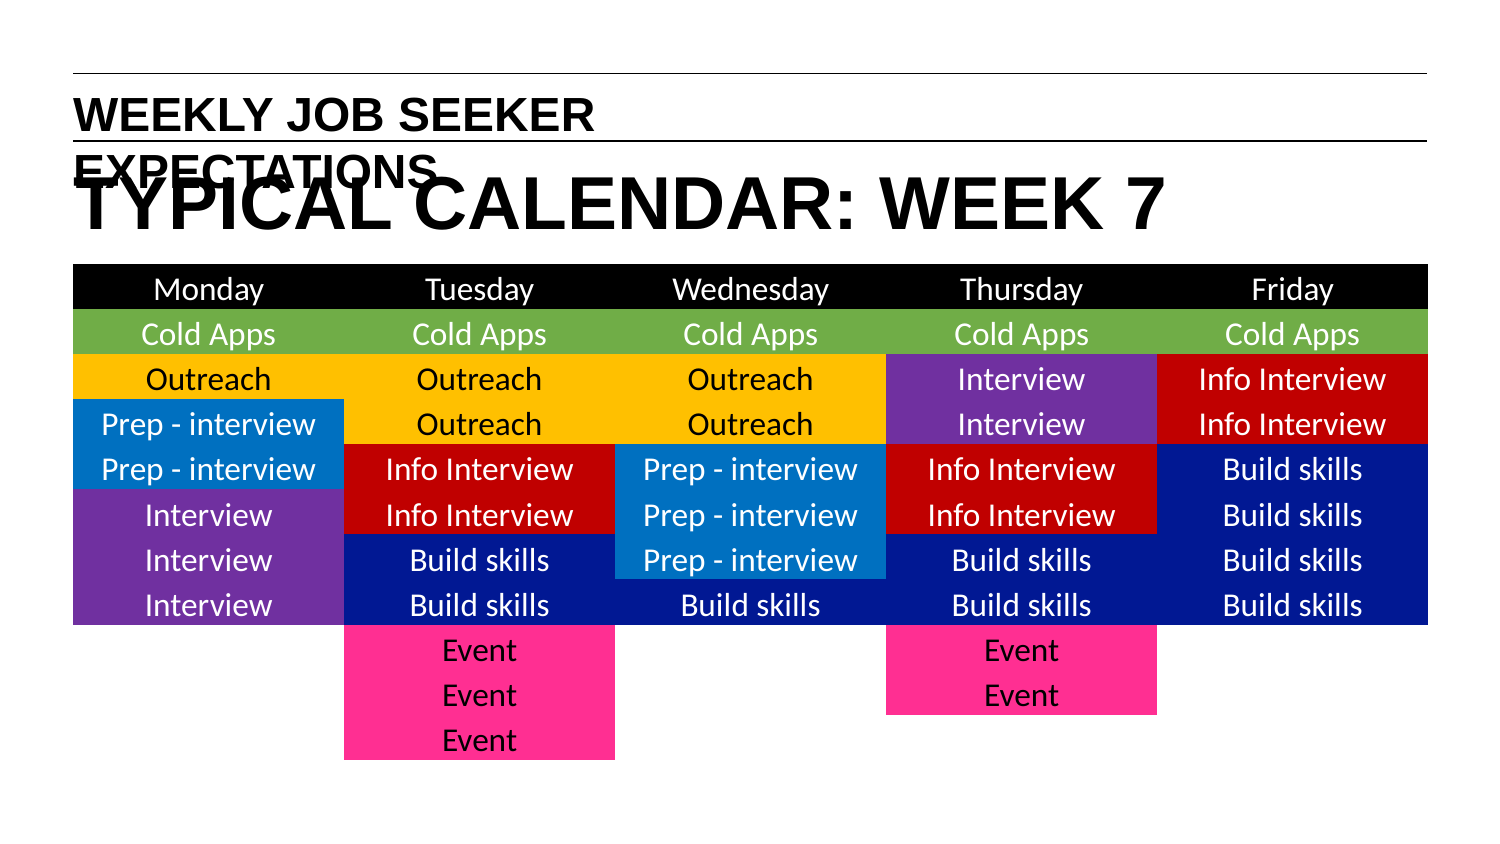

WEEKLY JOB SEEKER EXPECTATIONS
TYPICAL CALENDAR: WEEK 7

| Monday | Tuesday | Wednesday | Thursday | Friday |
| --- | --- | --- | --- | --- |
| Cold Apps | Cold Apps | Cold Apps | Cold Apps | Cold Apps |
| Outreach | Outreach | Outreach | Interview | Info Interview |
| Prep - interview | Outreach | Outreach | Interview | Info Interview |
| Prep - interview | Info Interview | Prep - interview | Info Interview | Build skills |
| Interview | Info Interview | Prep - interview | Info Interview | Build skills |
| Interview | Build skills | Prep - interview | Build skills | Build skills |
| Interview | Build skills | Build skills | Build skills | Build skills |
|  | Event |  | Event |  |
|  | Event |  | Event |  |
|  | Event |  |  |  |